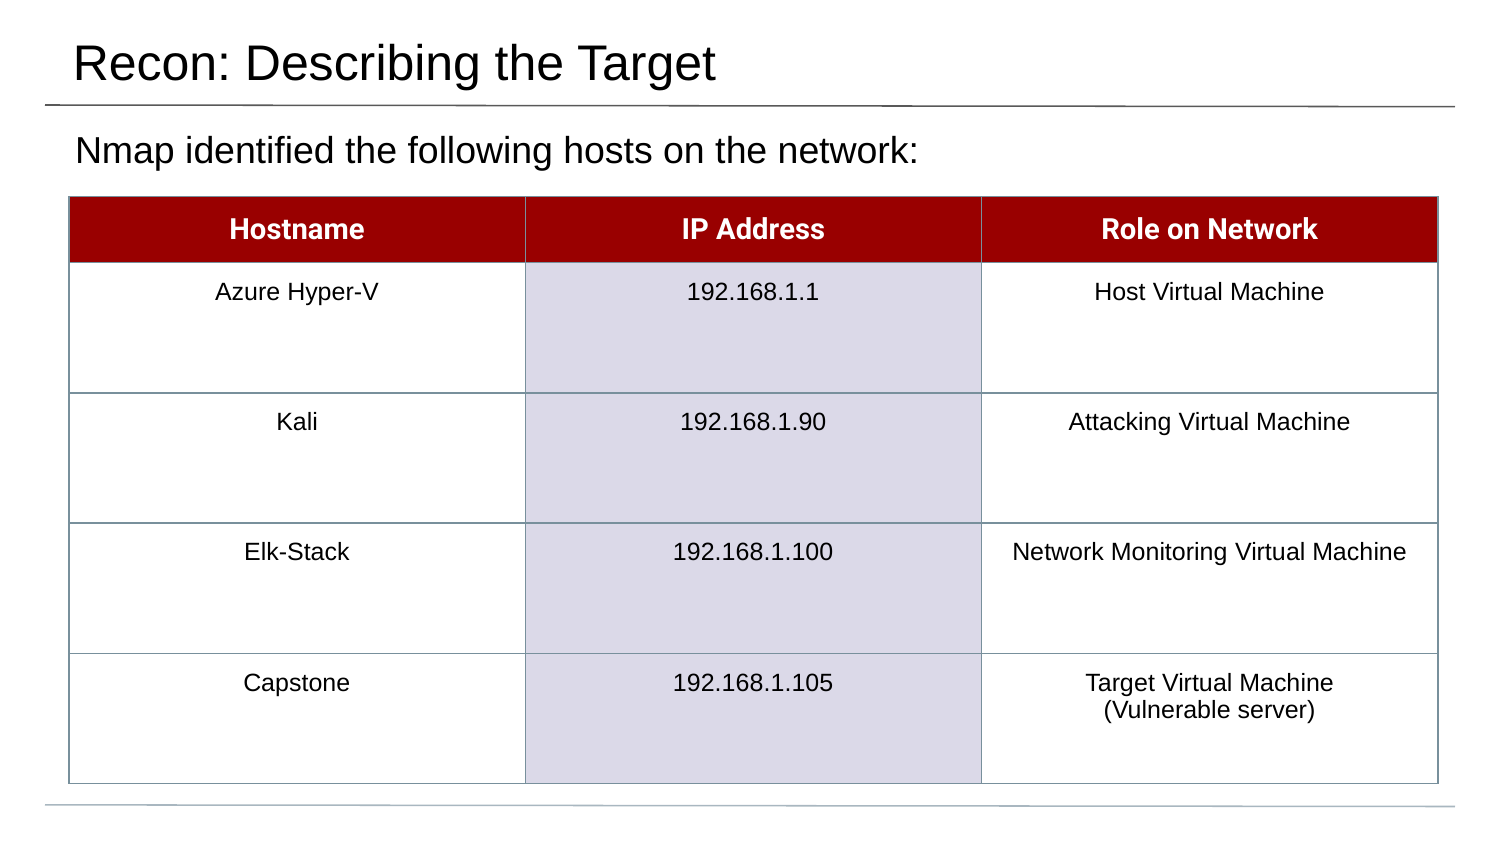

# Recon: Describing the Target
Nmap identified the following hosts on the network:
| Hostname | IP Address | Role on Network |
| --- | --- | --- |
| Azure Hyper-V | 192.168.1.1 | Host Virtual Machine |
| Kali | 192.168.1.90 | Attacking Virtual Machine |
| Elk-Stack | 192.168.1.100 | Network Monitoring Virtual Machine |
| Capstone | 192.168.1.105 | Target Virtual Machine (Vulnerable server) |